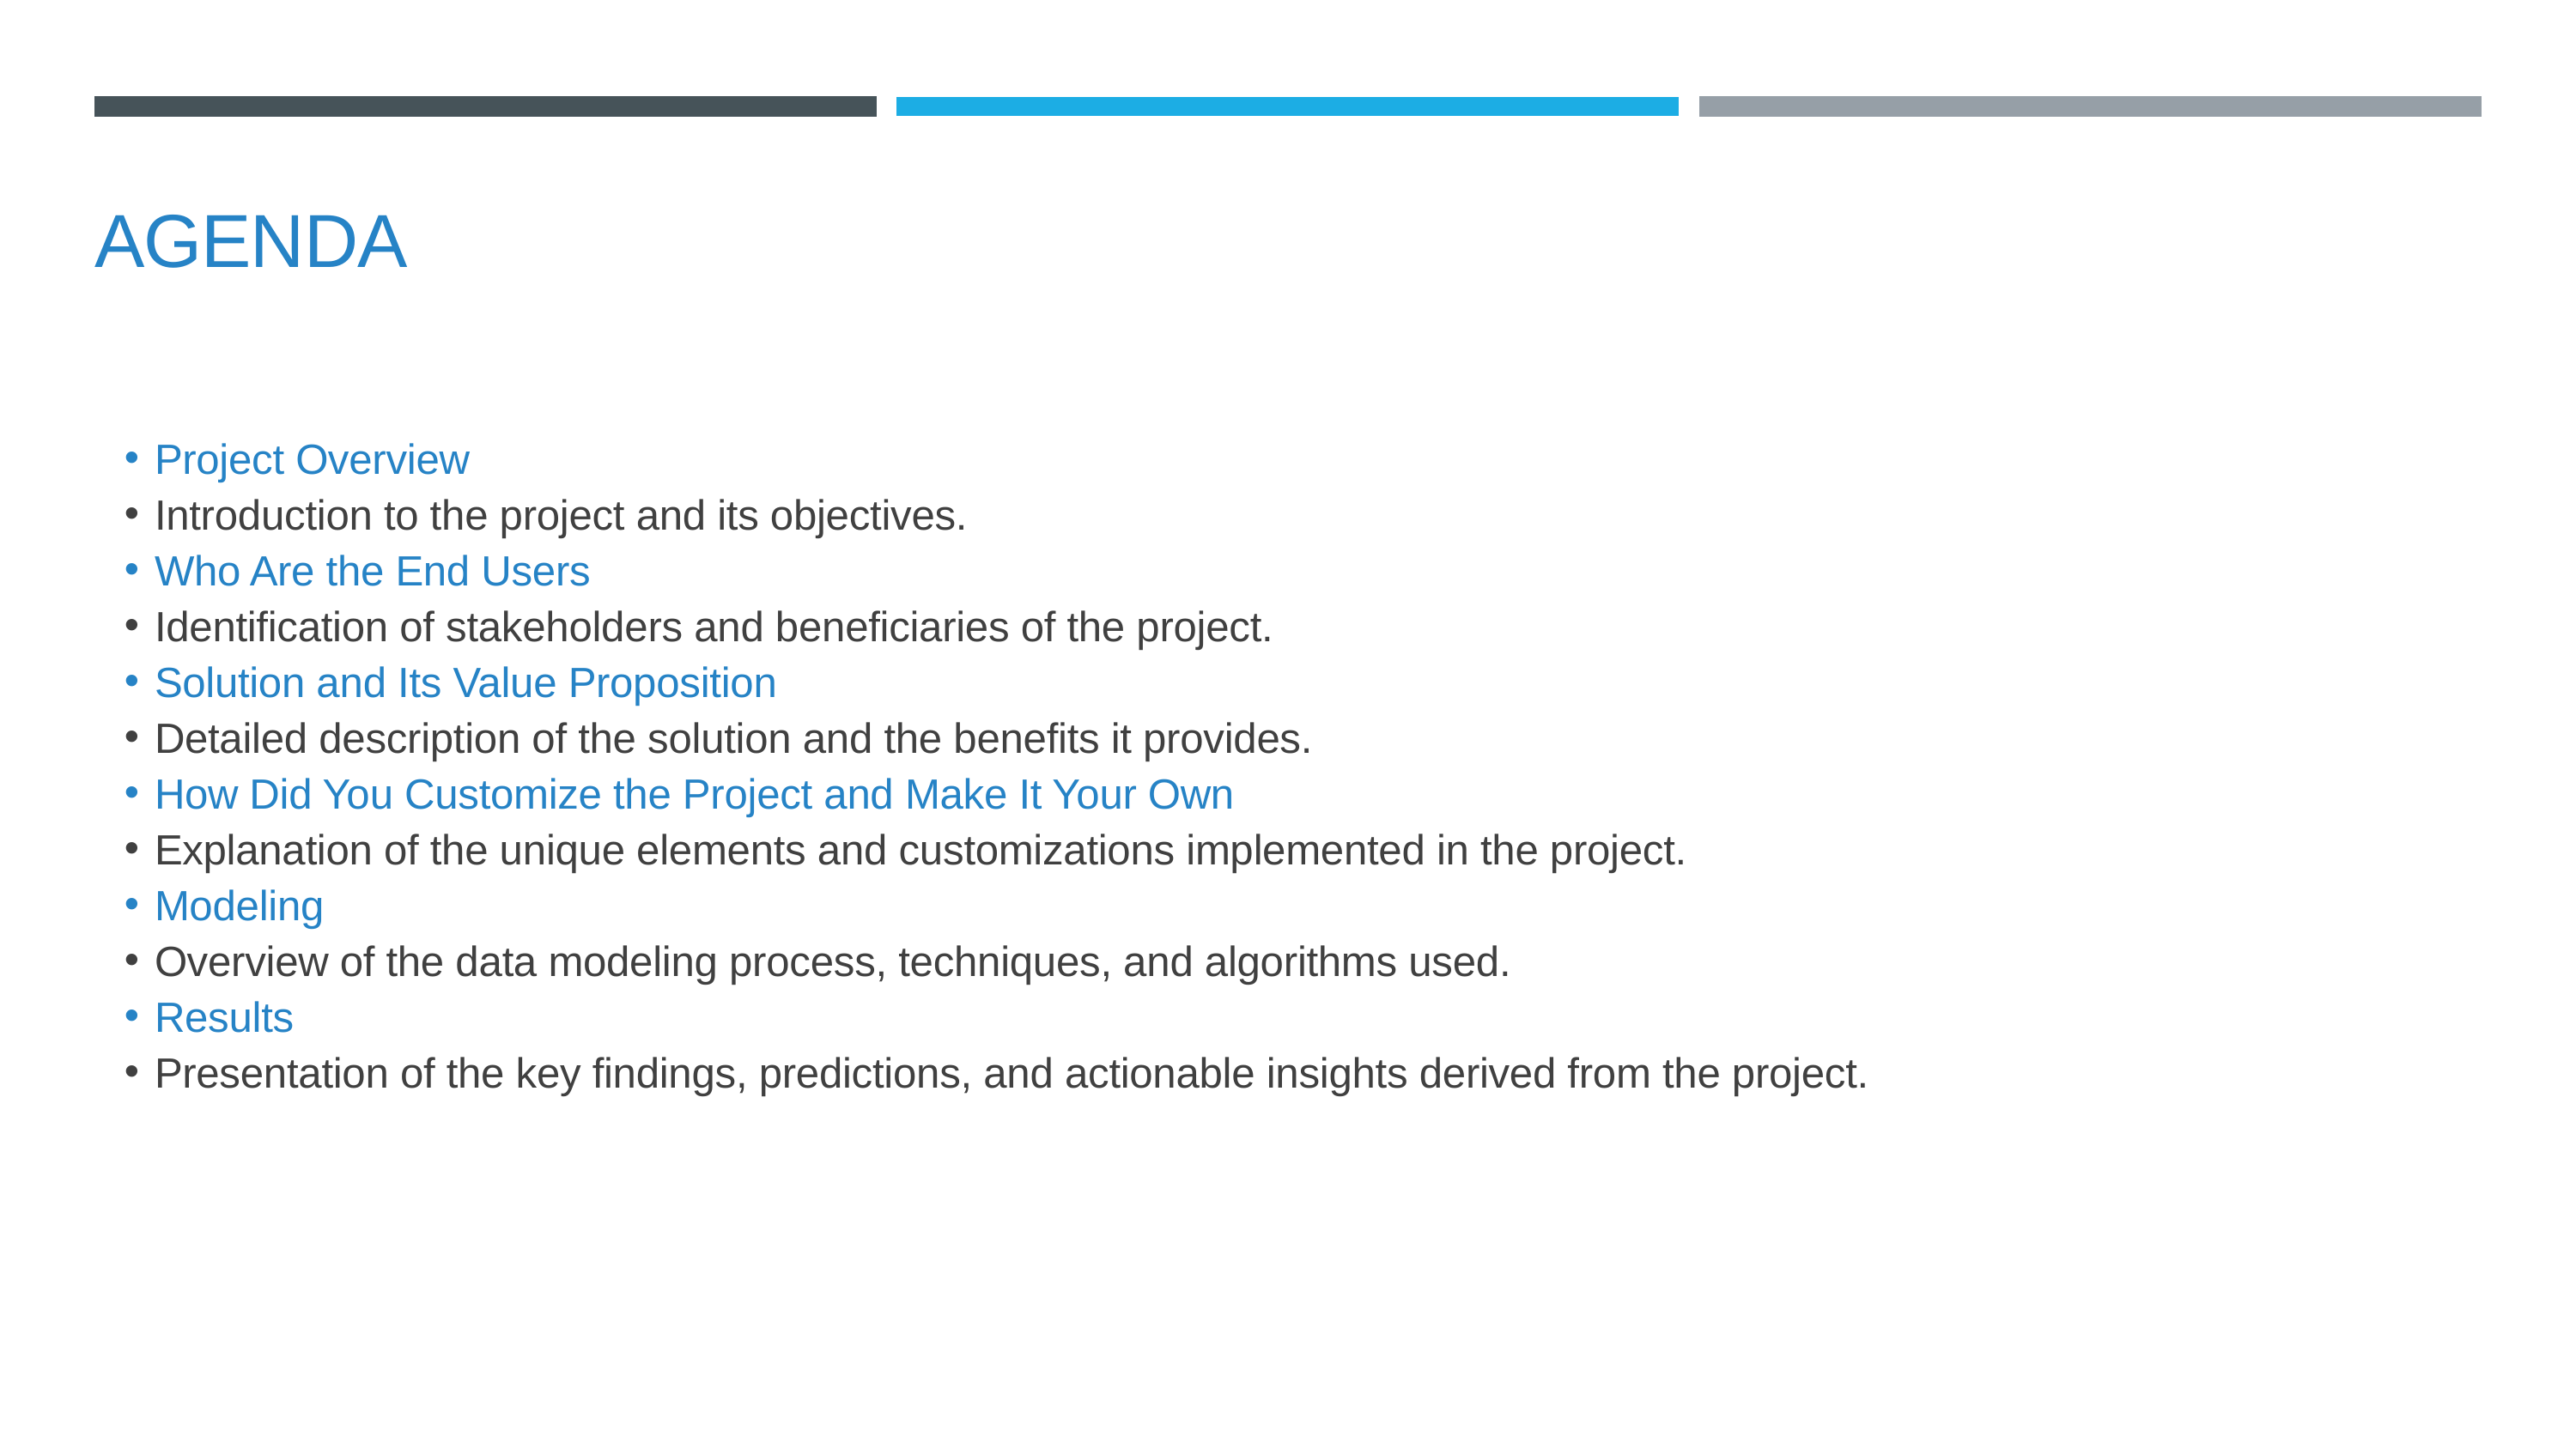

AGENDA
Project Overview
Introduction to the project and its objectives.
Who Are the End Users
Identification of stakeholders and beneficiaries of the project.
Solution and Its Value Proposition
Detailed description of the solution and the benefits it provides.
How Did You Customize the Project and Make It Your Own
Explanation of the unique elements and customizations implemented in the project.
Modeling
Overview of the data modeling process, techniques, and algorithms used.
Results
Presentation of the key findings, predictions, and actionable insights derived from the project.